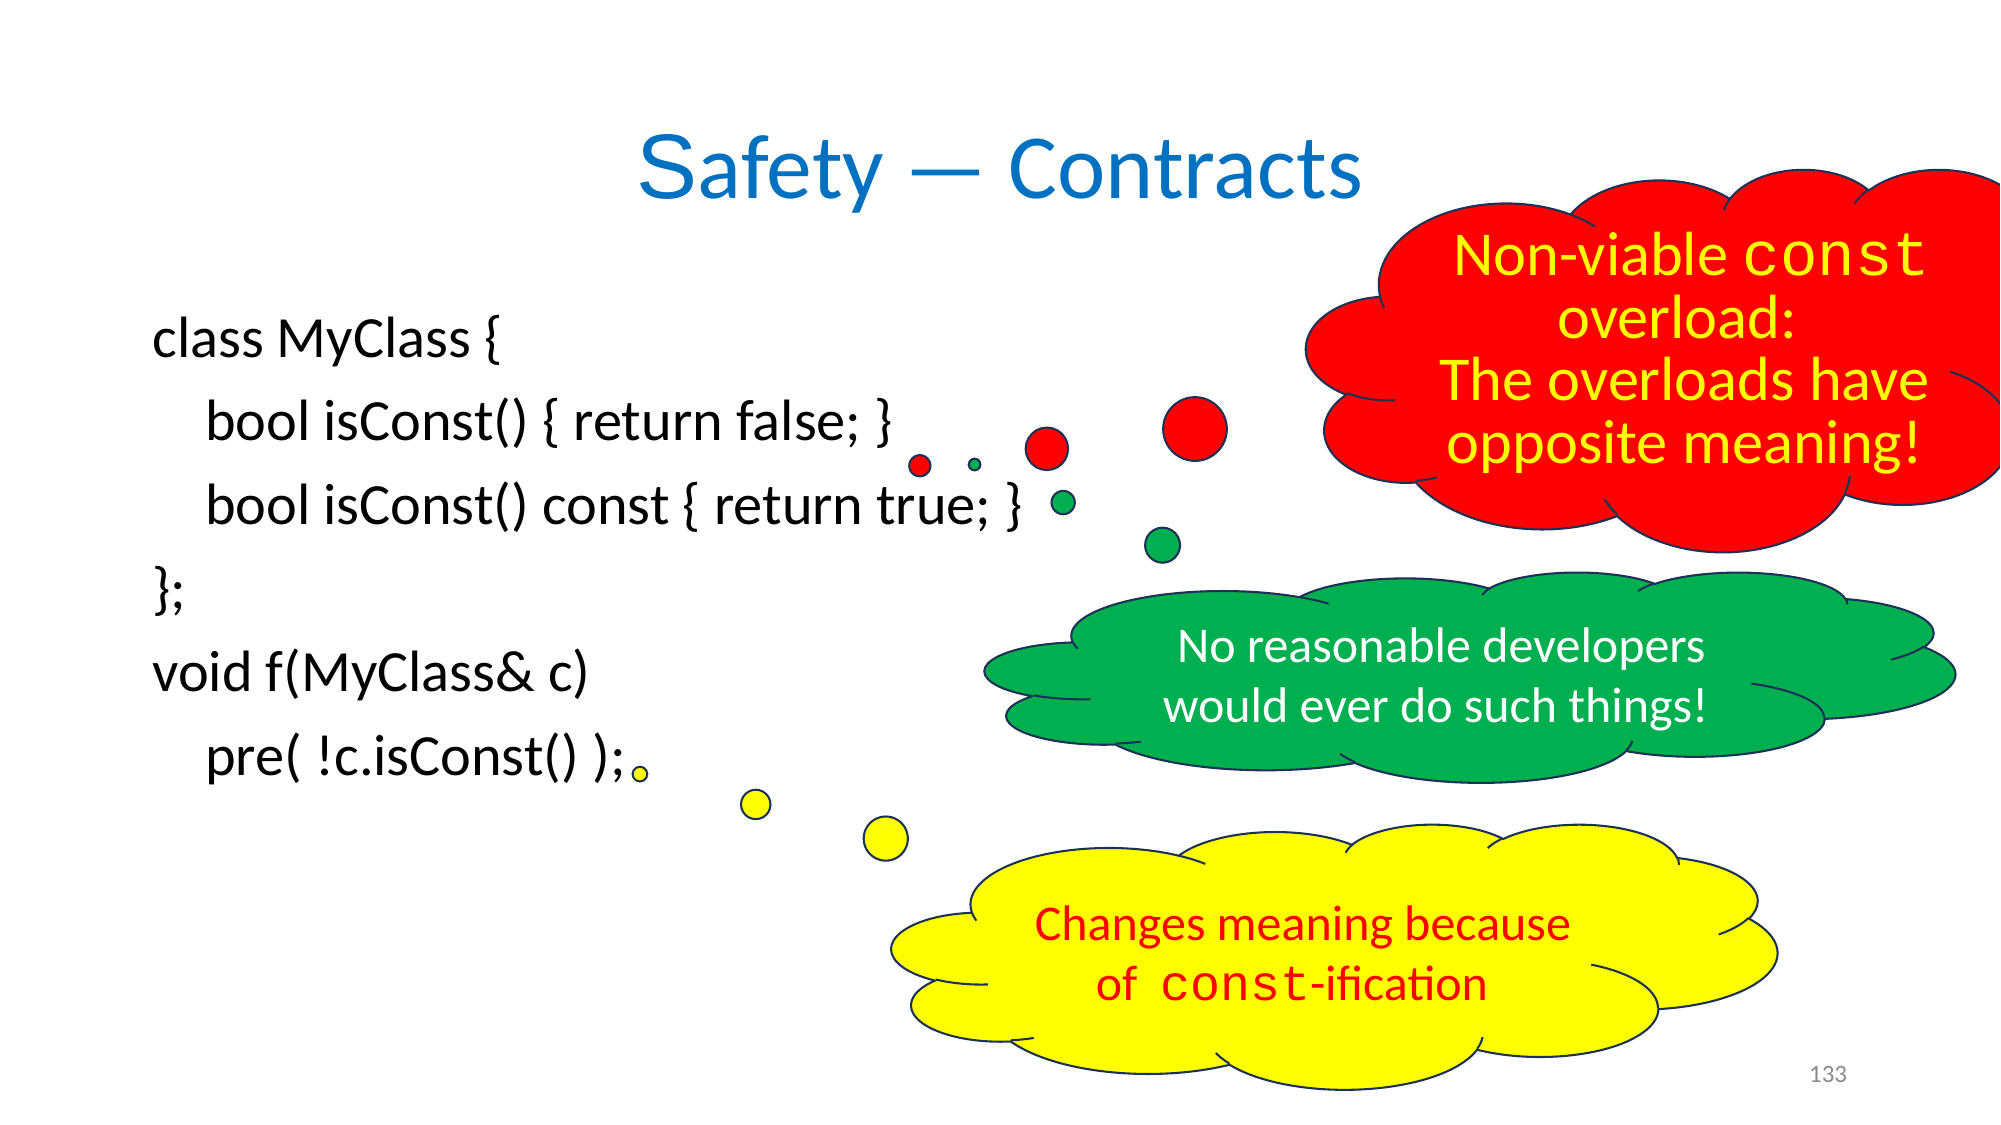

# Safety — Contracts
 Non-viable const overload:
The overloads have opposite meaning!
class MyClass {
    bool isConst() { return false; }
    bool isConst() const { return true; }
};
void f(MyClass& c)
    pre( !c.isConst() );
 No reasonable developers would ever do such things!
Changes meaning because of  const-ification
133